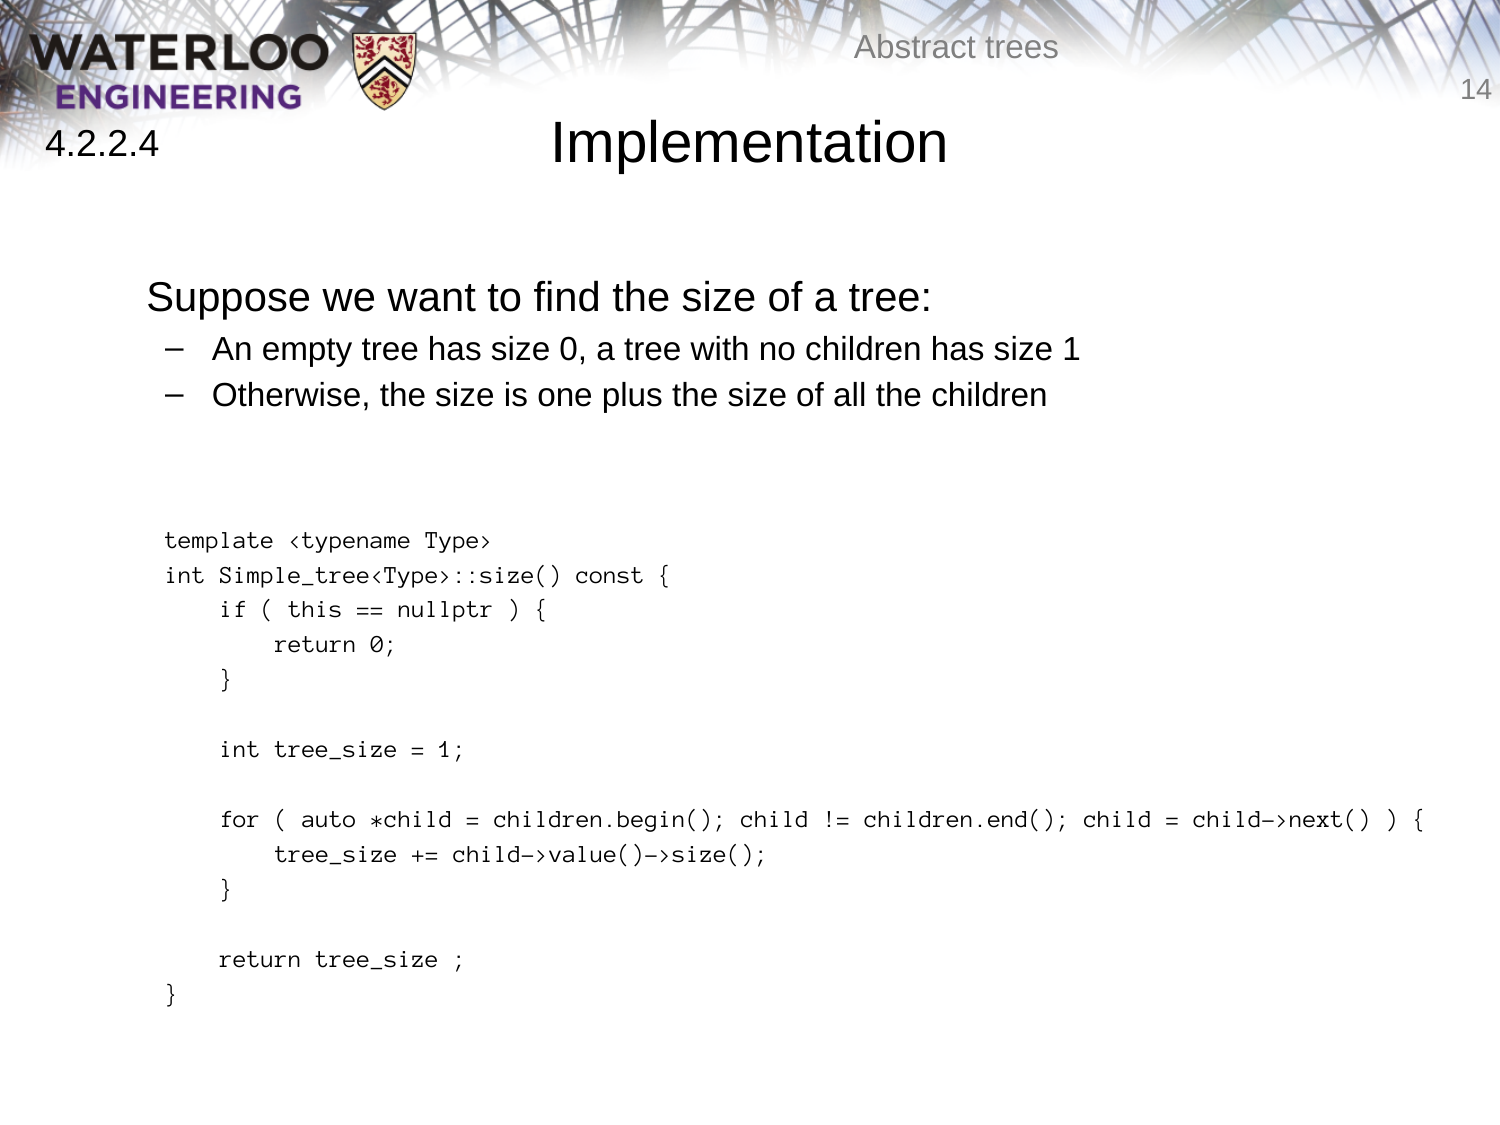

# Implementation
4.2.2.4
	Suppose we want to find the size of a tree:
An empty tree has size 0, a tree with no children has size 1
Otherwise, the size is one plus the size of all the children

template <typename Type>
int Simple_tree<Type>::size() const {
    if ( this == nullptr ) {
        return 0;
    }

    int tree_size = 1;

    for ( auto *child = children.begin(); child != children.end(); child = child->next() ) {
        tree_size += child->value()->size();
    }

    return tree_size ;
}